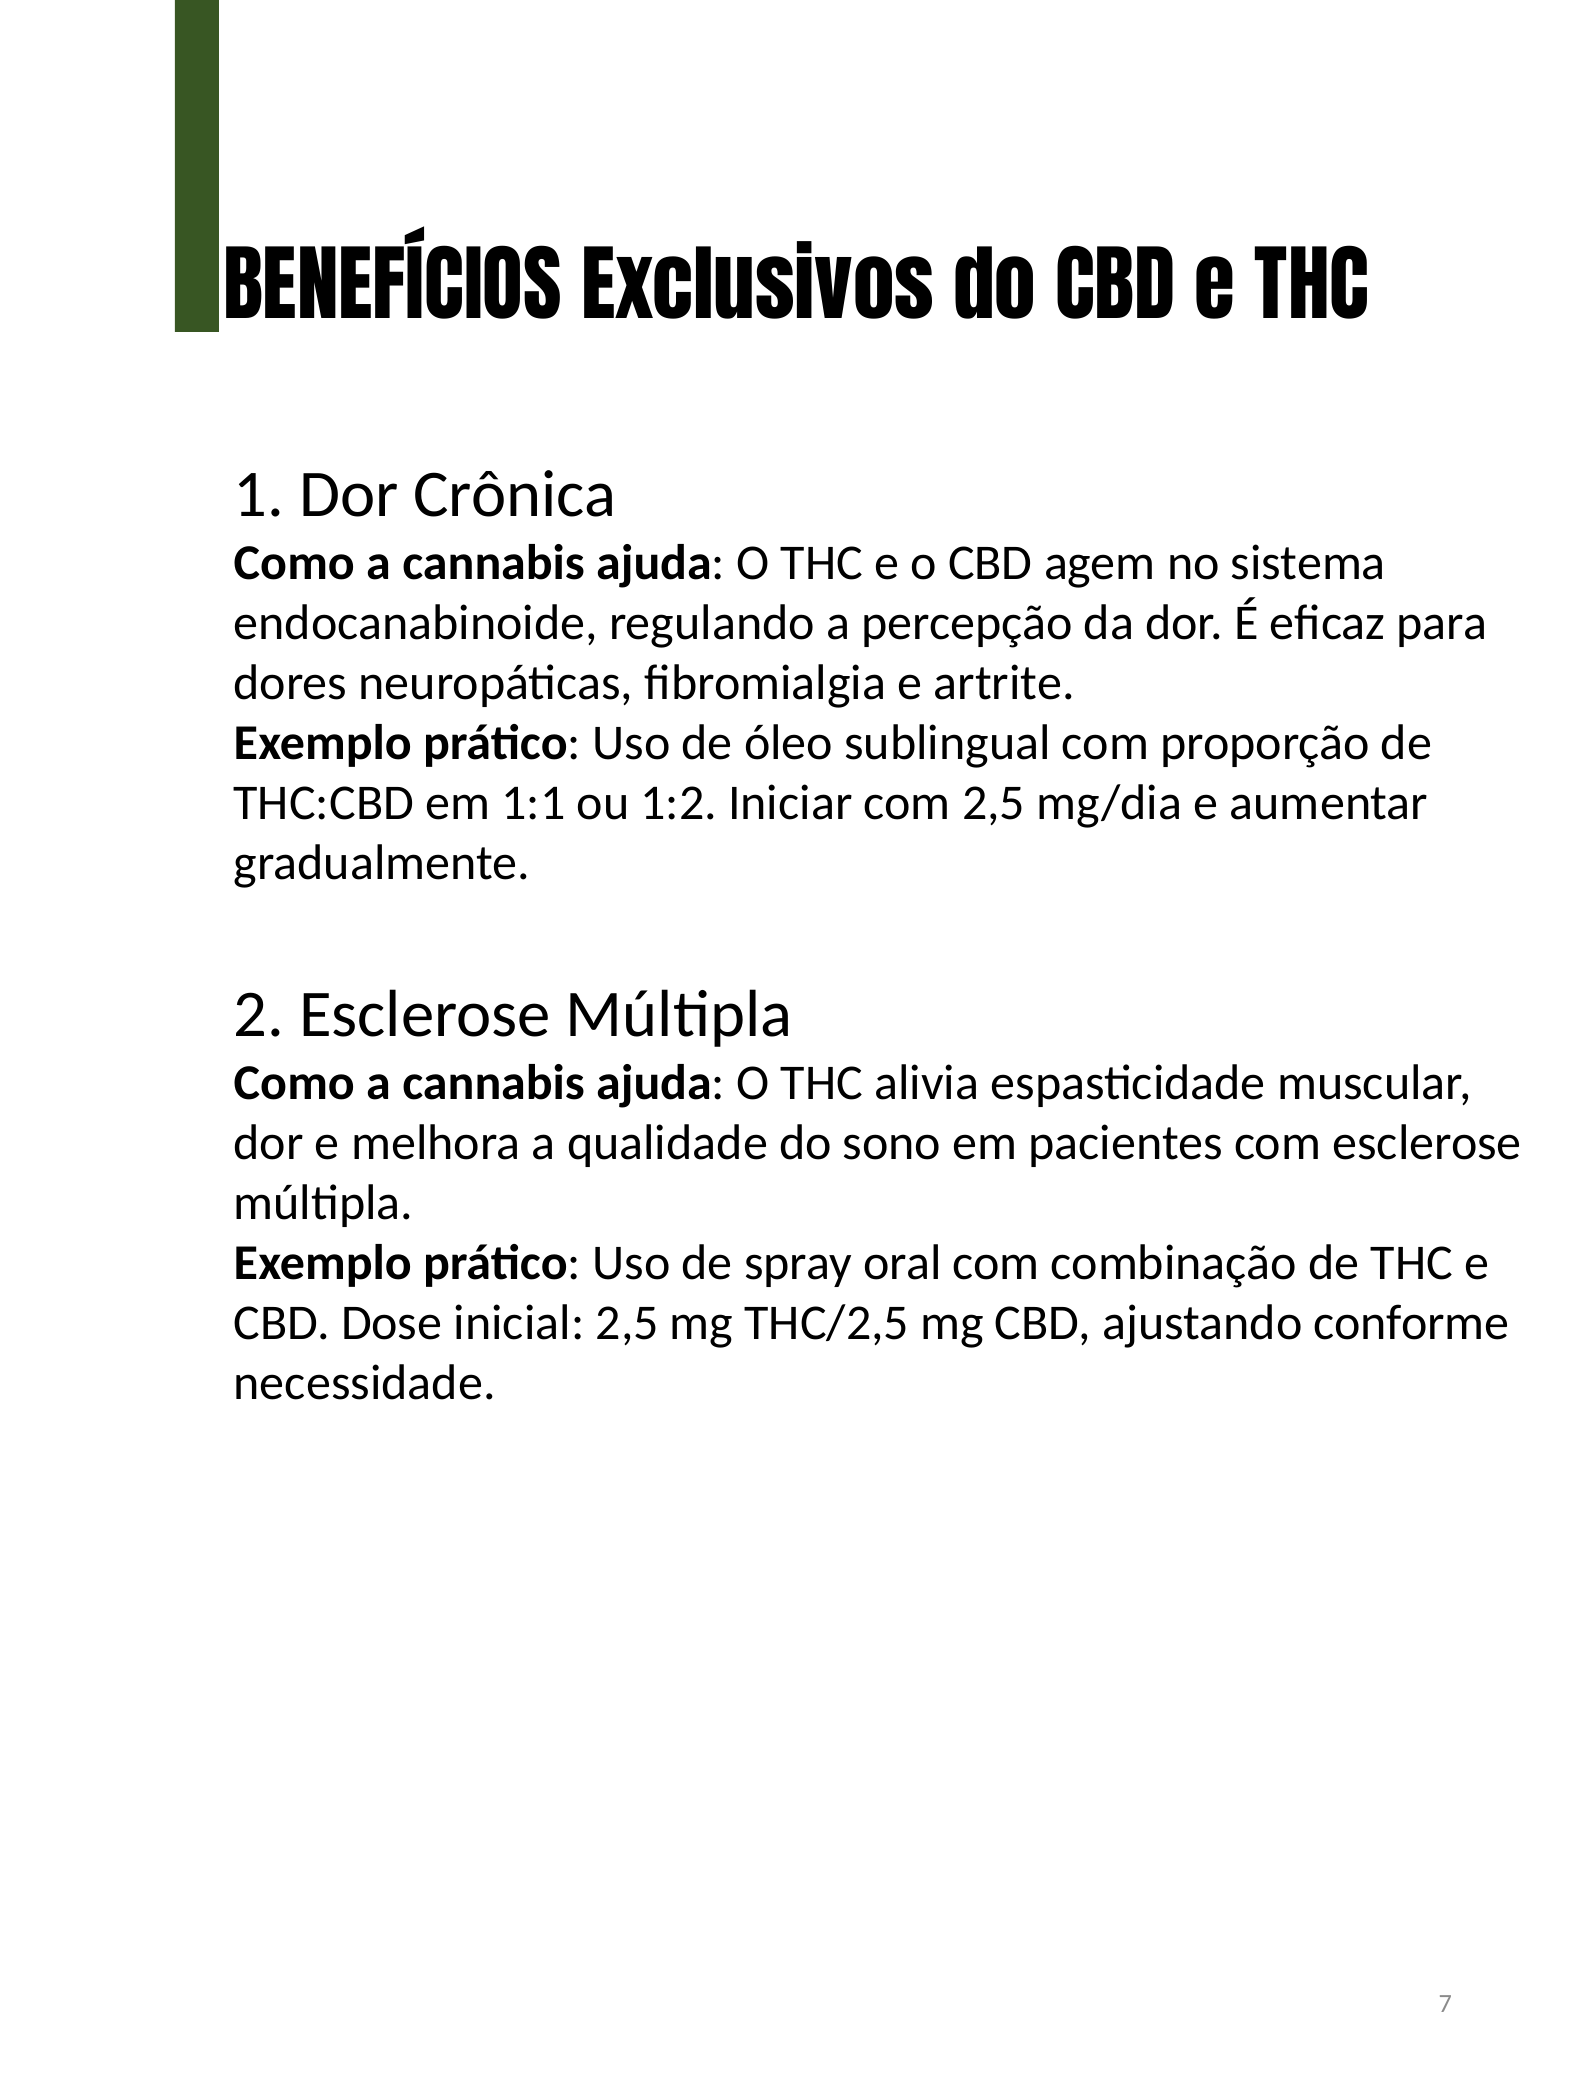

BENEFÍCIOS Exclusivos do CBD e THC

1. Dor Crônica
Como a cannabis ajuda: O THC e o CBD agem no sistema endocanabinoide, regulando a percepção da dor. É eficaz para dores neuropáticas, fibromialgia e artrite.
Exemplo prático: Uso de óleo sublingual com proporção de THC:CBD em 1:1 ou 1:2. Iniciar com 2,5 mg/dia e aumentar gradualmente.
2. Esclerose Múltipla
Como a cannabis ajuda: O THC alivia espasticidade muscular, dor e melhora a qualidade do sono em pacientes com esclerose múltipla.
Exemplo prático: Uso de spray oral com combinação de THC e CBD. Dose inicial: 2,5 mg THC/2,5 mg CBD, ajustando conforme necessidade.
7